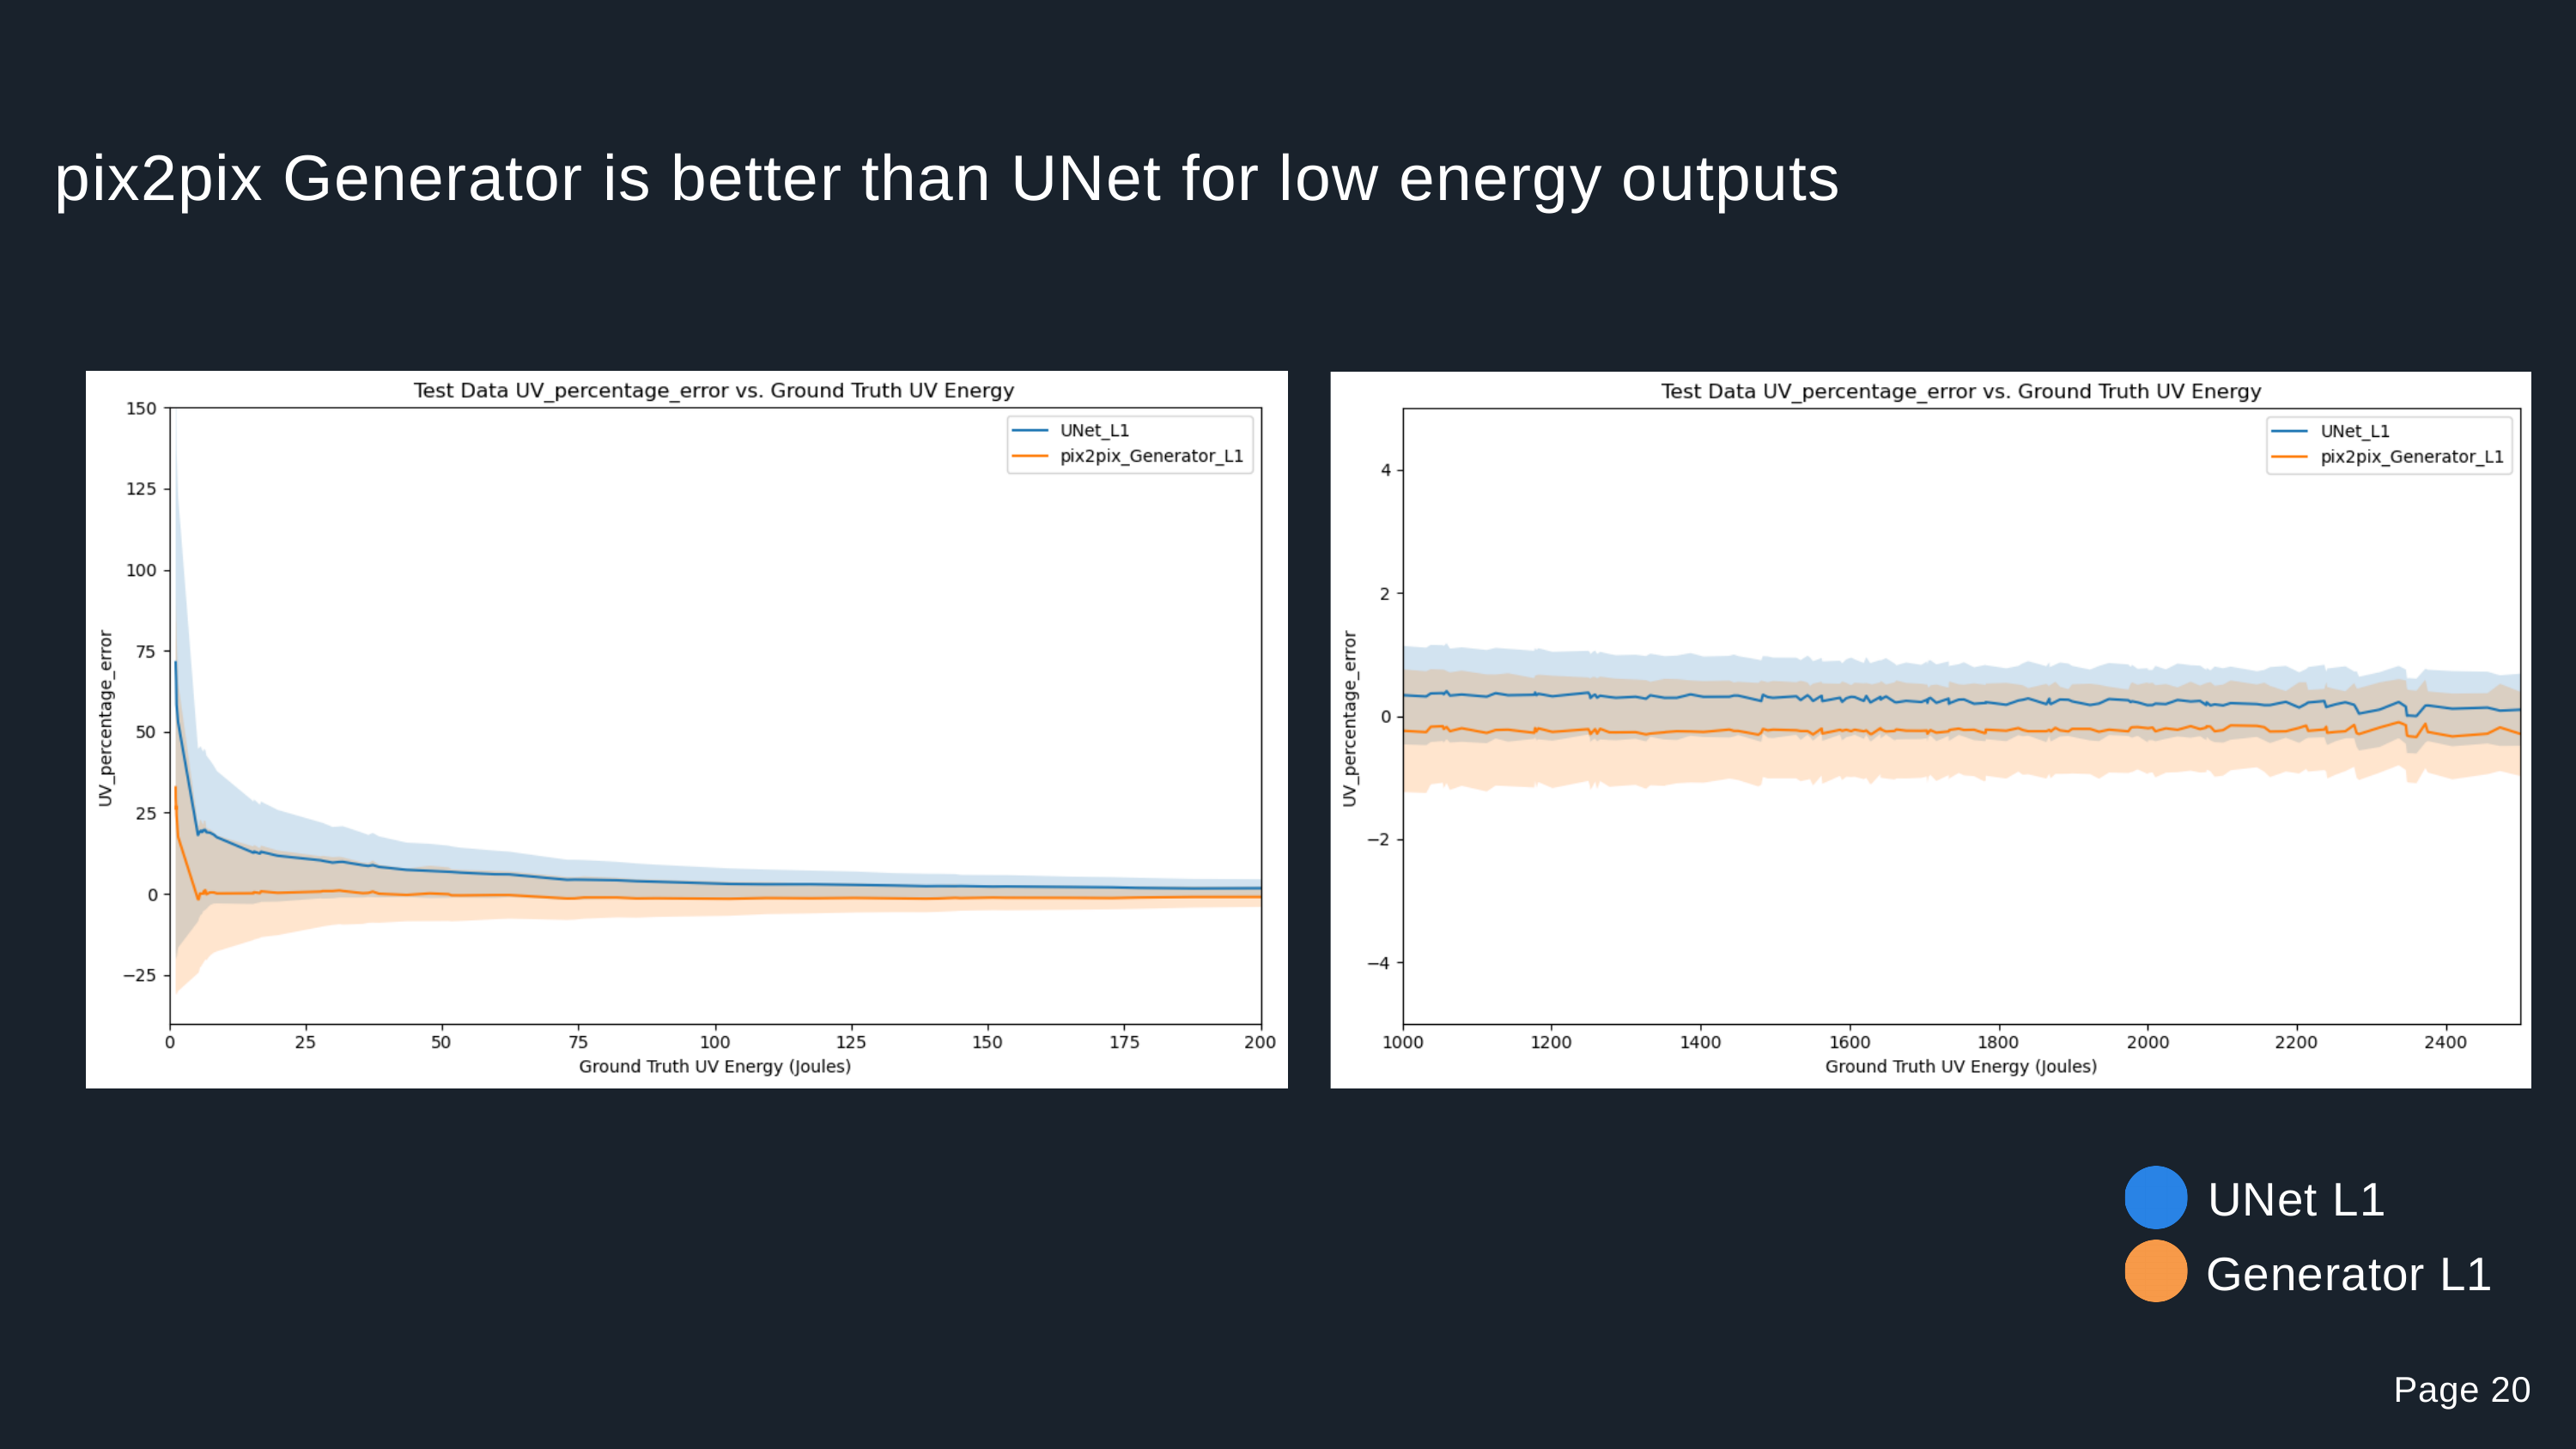

pix2pix Generator is better than UNet for low energy outputs

UNet L1

Generator L1

Page 20